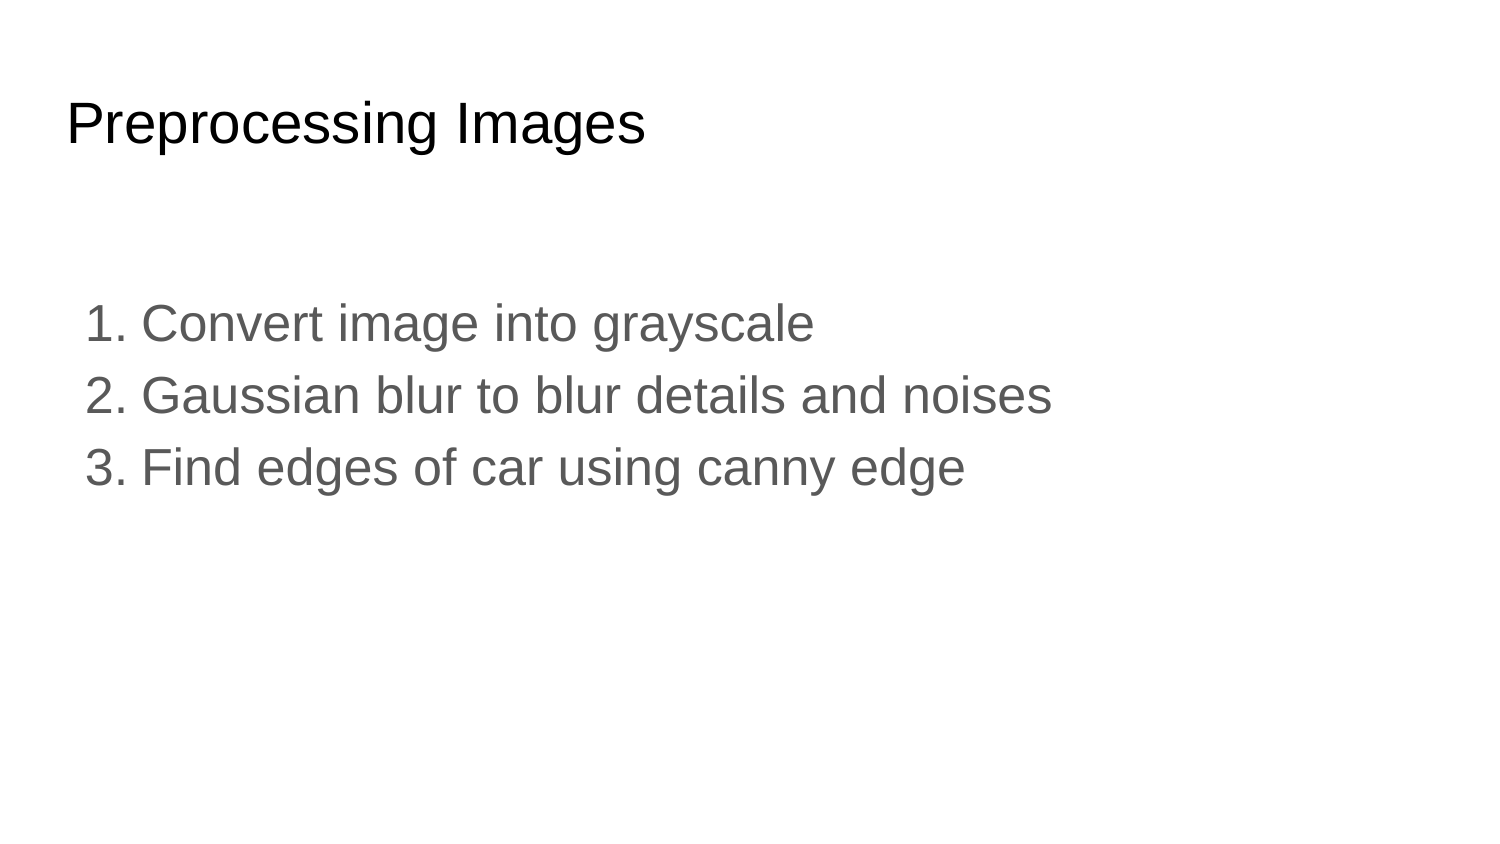

# Preprocessing Images

Convert image into grayscale
Gaussian blur to blur details and noises
Find edges of car using canny edge